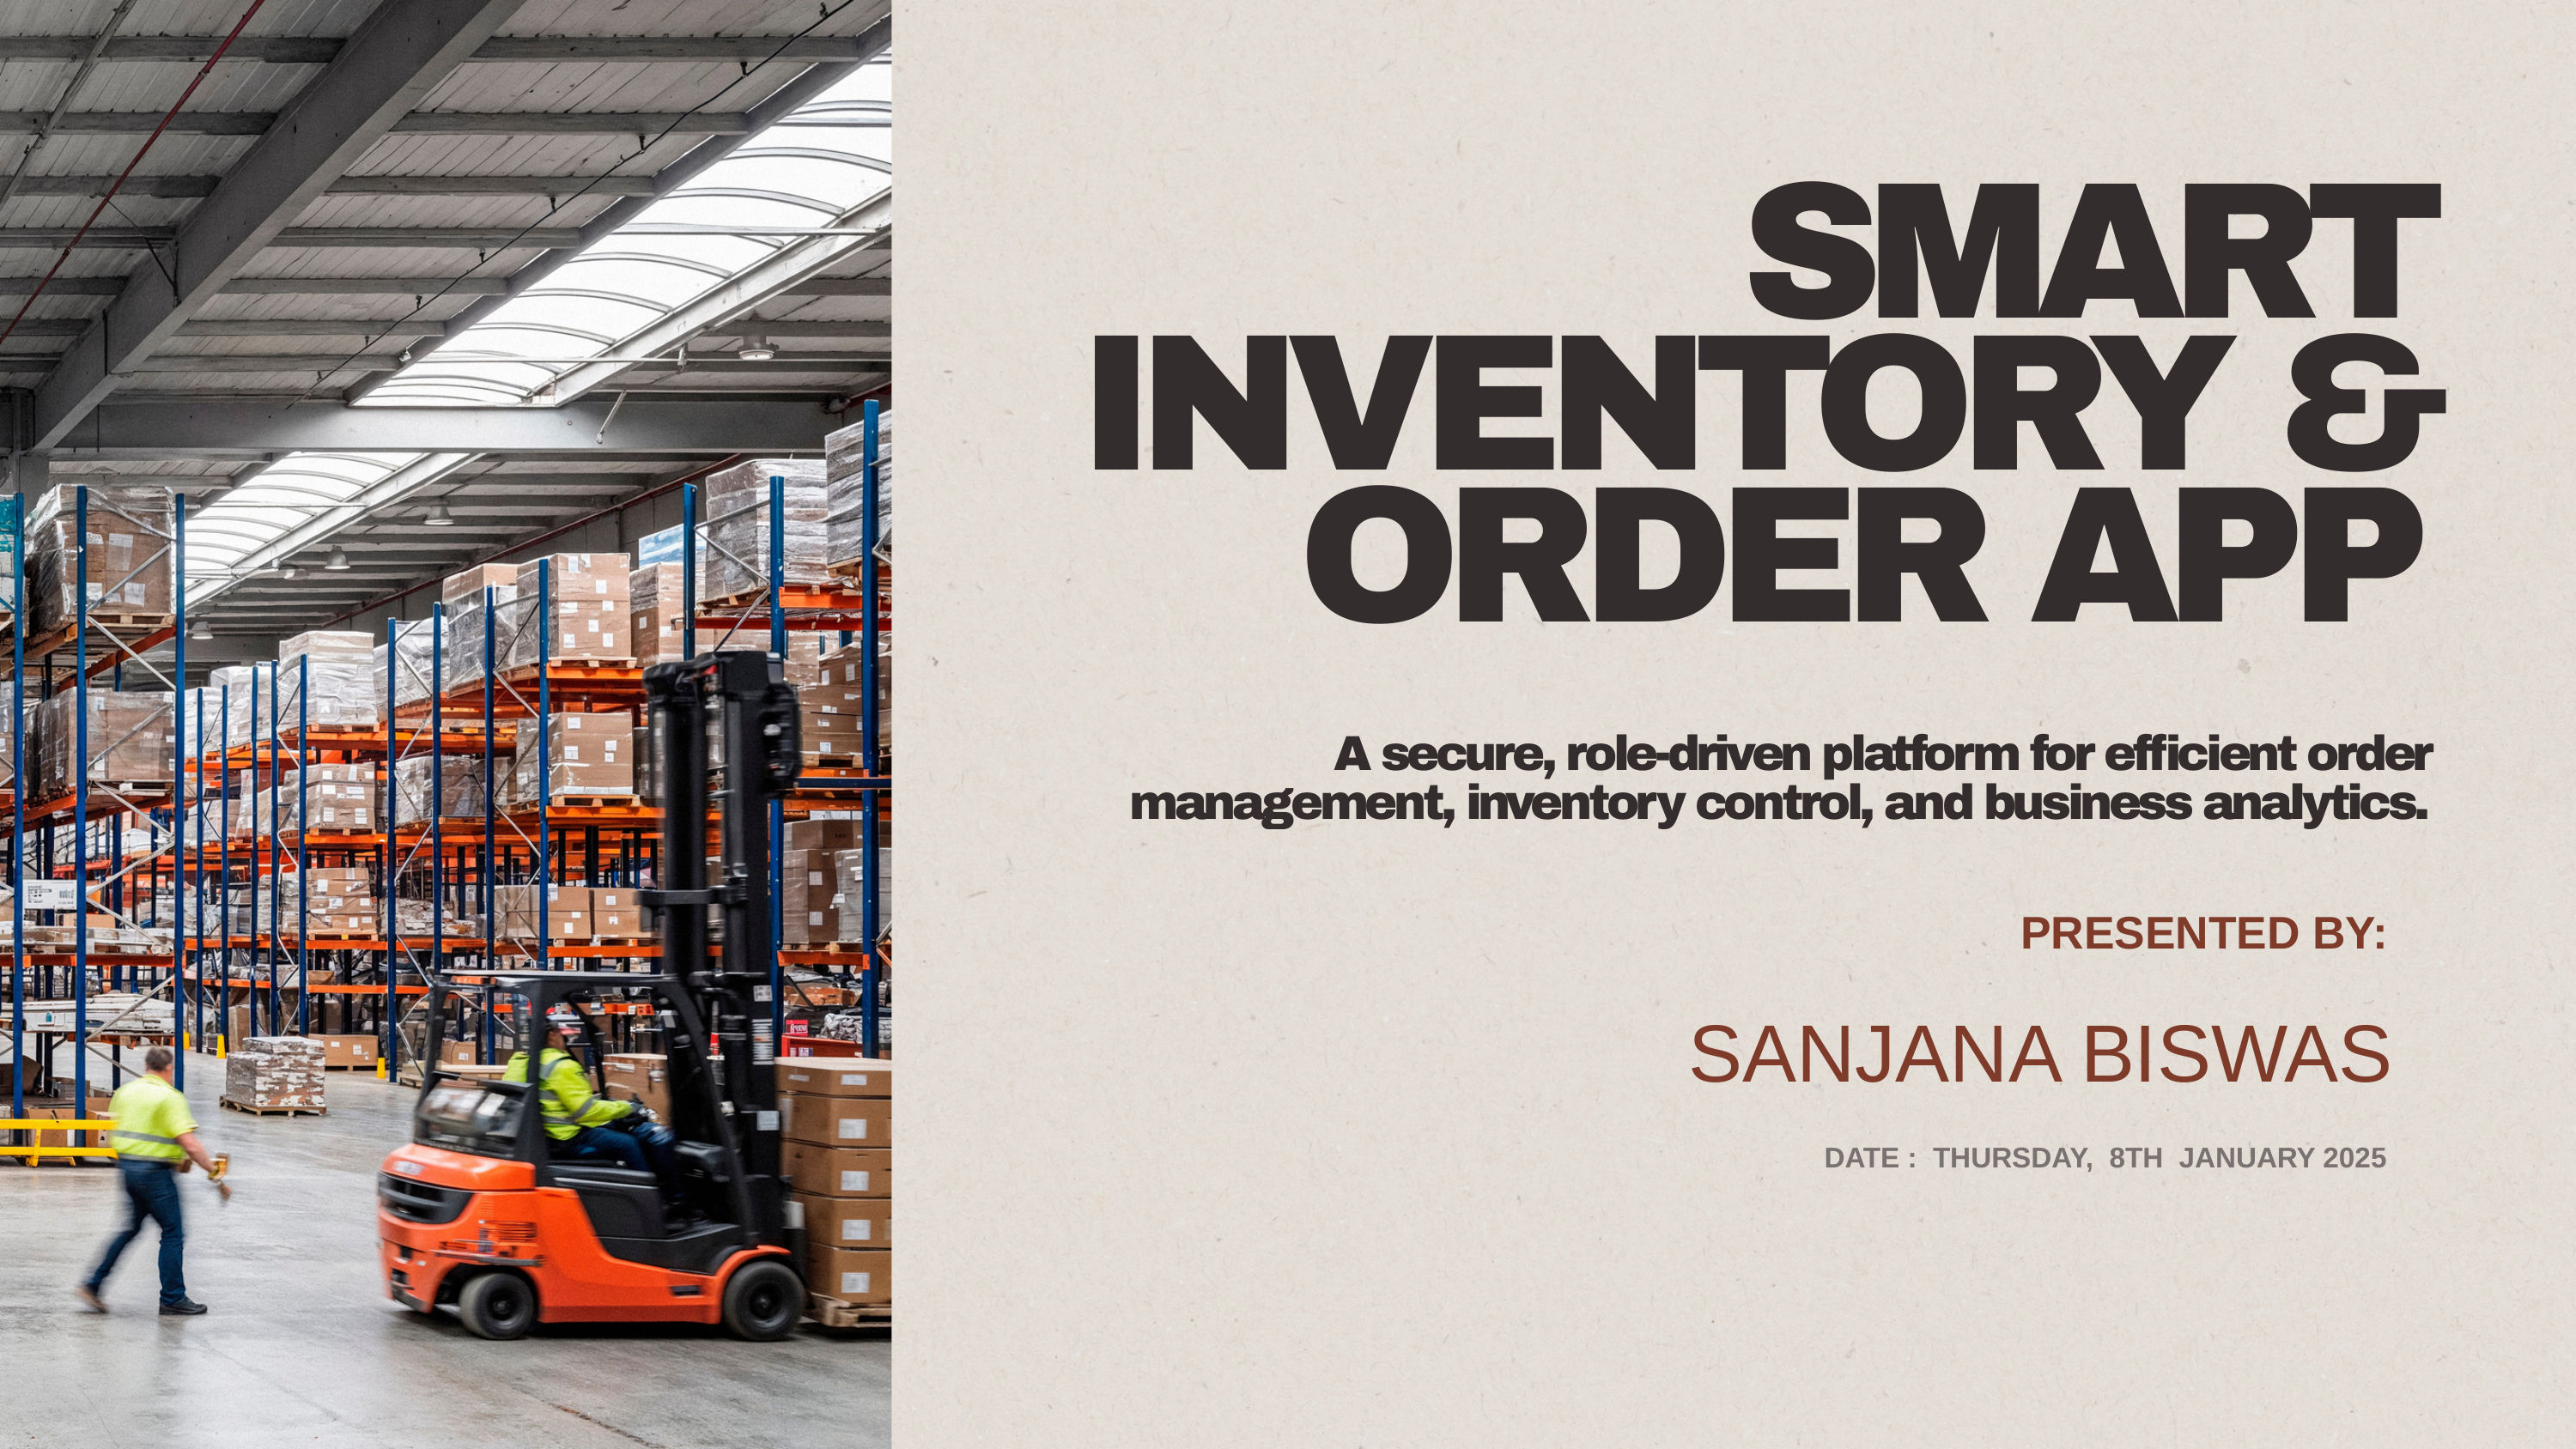

SMART INVENTORY & ORDER APP
A secure, role-driven platform for efficient order management, inventory control, and business analytics.

PRESENTED BY:
SANJANA BISWAS
DATE :  THURSDAY,  8TH  JANUARY 2025